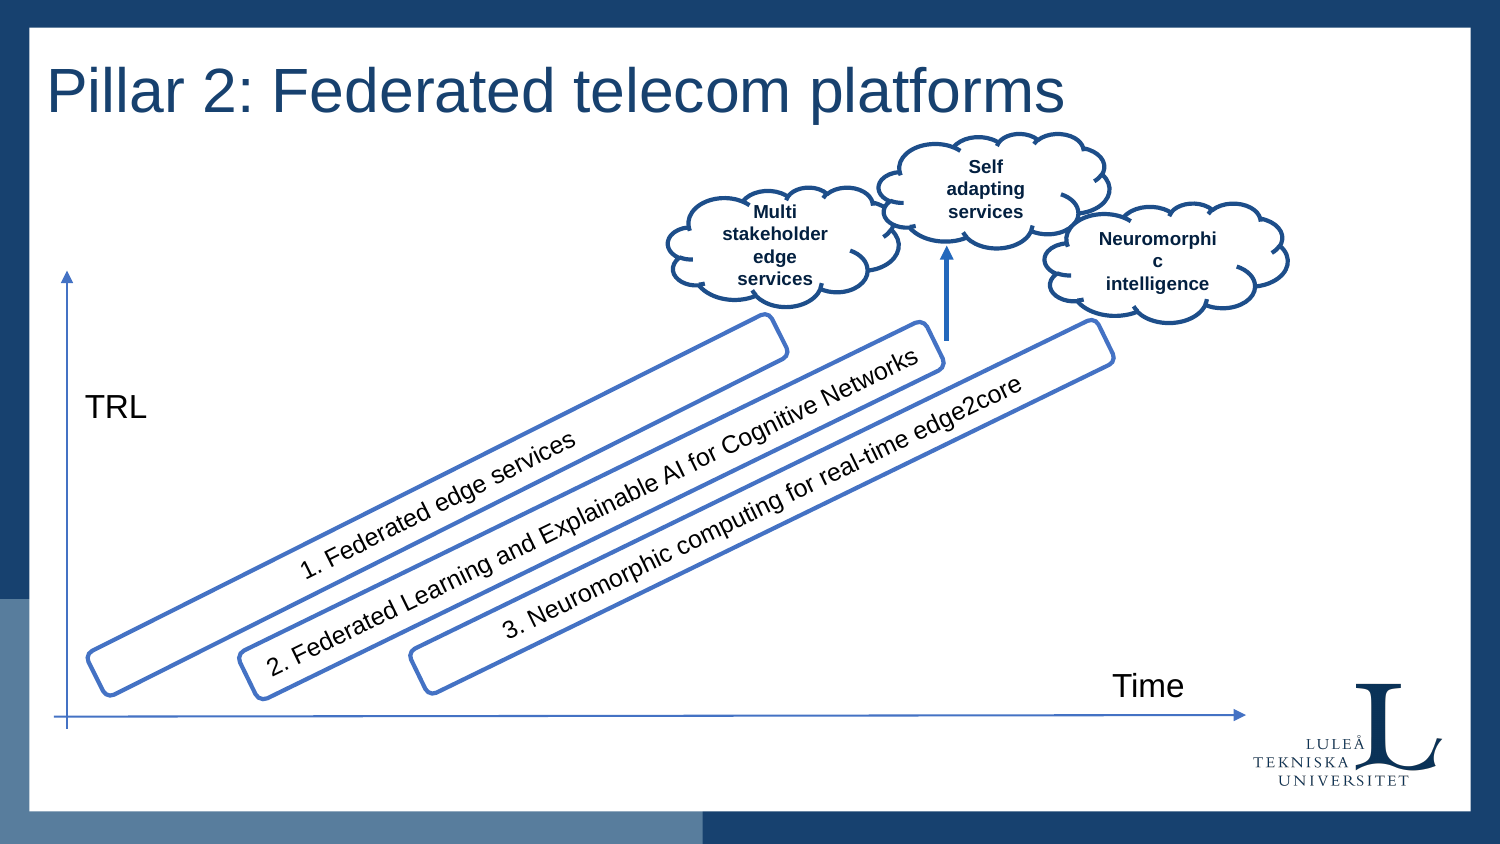

# Pillar 2: Federated telecom platforms

Self adapting services

Multi stakeholder edge services

Neuromorphic
intelligence

1. Federated edge services​

3. Neuromorphic computing for real-time edge2core​

2. Federated Learning and Explainable AI for Cognitive Networks ​
TRL
Time

48